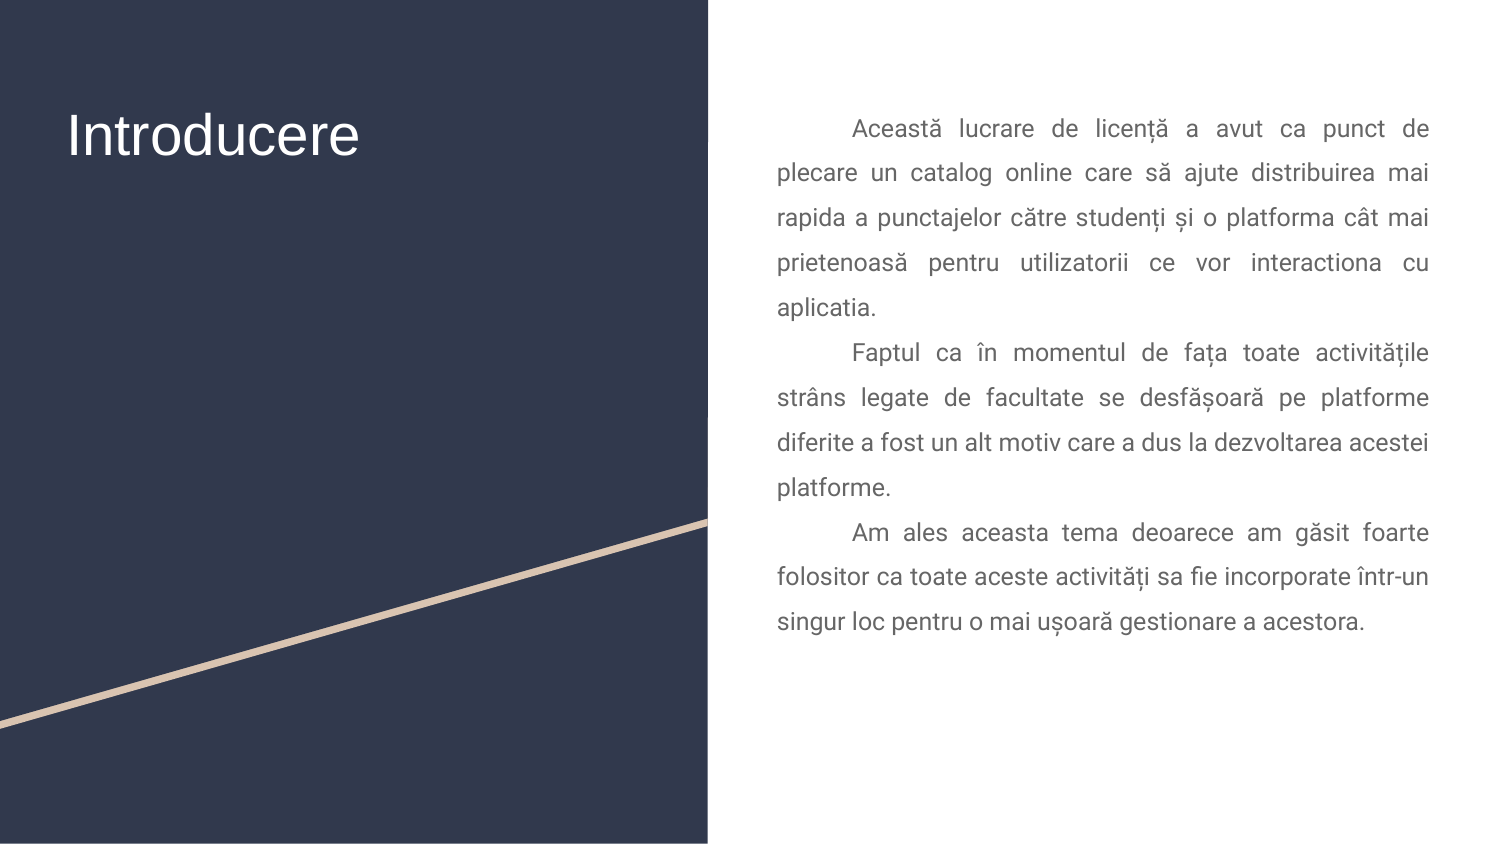

# Introducere
Această lucrare de licență a avut ca punct de plecare un catalog online care să ajute distribuirea mai rapida a punctajelor către studenți și o platforma cât mai prietenoasă pentru utilizatorii ce vor interactiona cu aplicatia.
Faptul ca în momentul de fața toate activitățile strâns legate de facultate se desfășoară pe platforme diferite a fost un alt motiv care a dus la dezvoltarea acestei platforme.
Am ales aceasta tema deoarece am găsit foarte folositor ca toate aceste activități sa fie incorporate într-un singur loc pentru o mai ușoară gestionare a acestora.